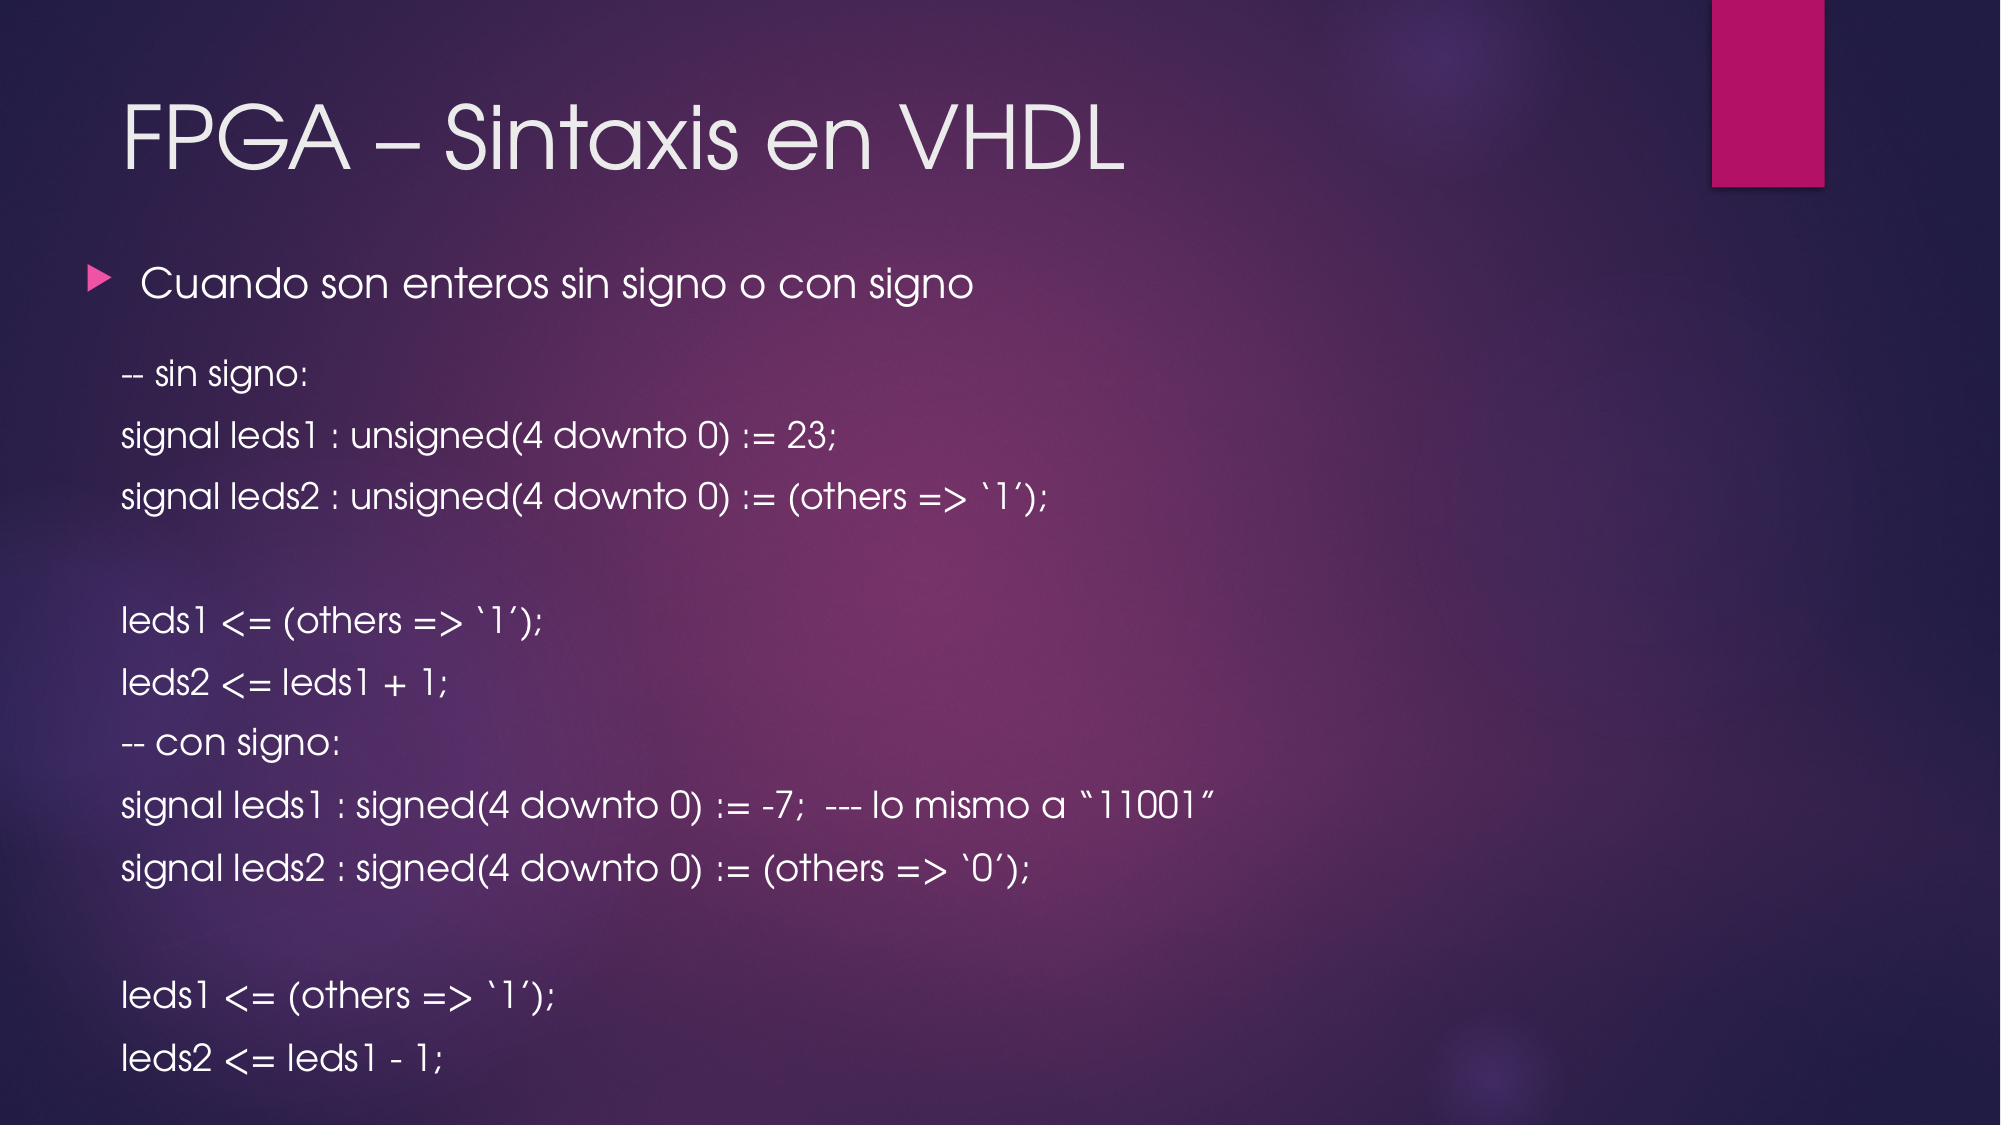

# FPGA – Sintaxis en VHDL
Cuando son enteros sin signo o con signo

-- sin signo:
signal leds1 : unsigned(4 downto 0) := 23;
signal leds2 : unsigned(4 downto 0) := (others => ‘1’);

leds1 <= (others => ‘1’);
leds2 <= leds1 + 1;

-- con signo:
signal leds1 : signed(4 downto 0) := -7;  --- lo mismo a “11001”
signal leds2 : signed(4 downto 0) := (others => ‘0’);

leds1 <= (others => ‘1’);
leds2 <= leds1 - 1;